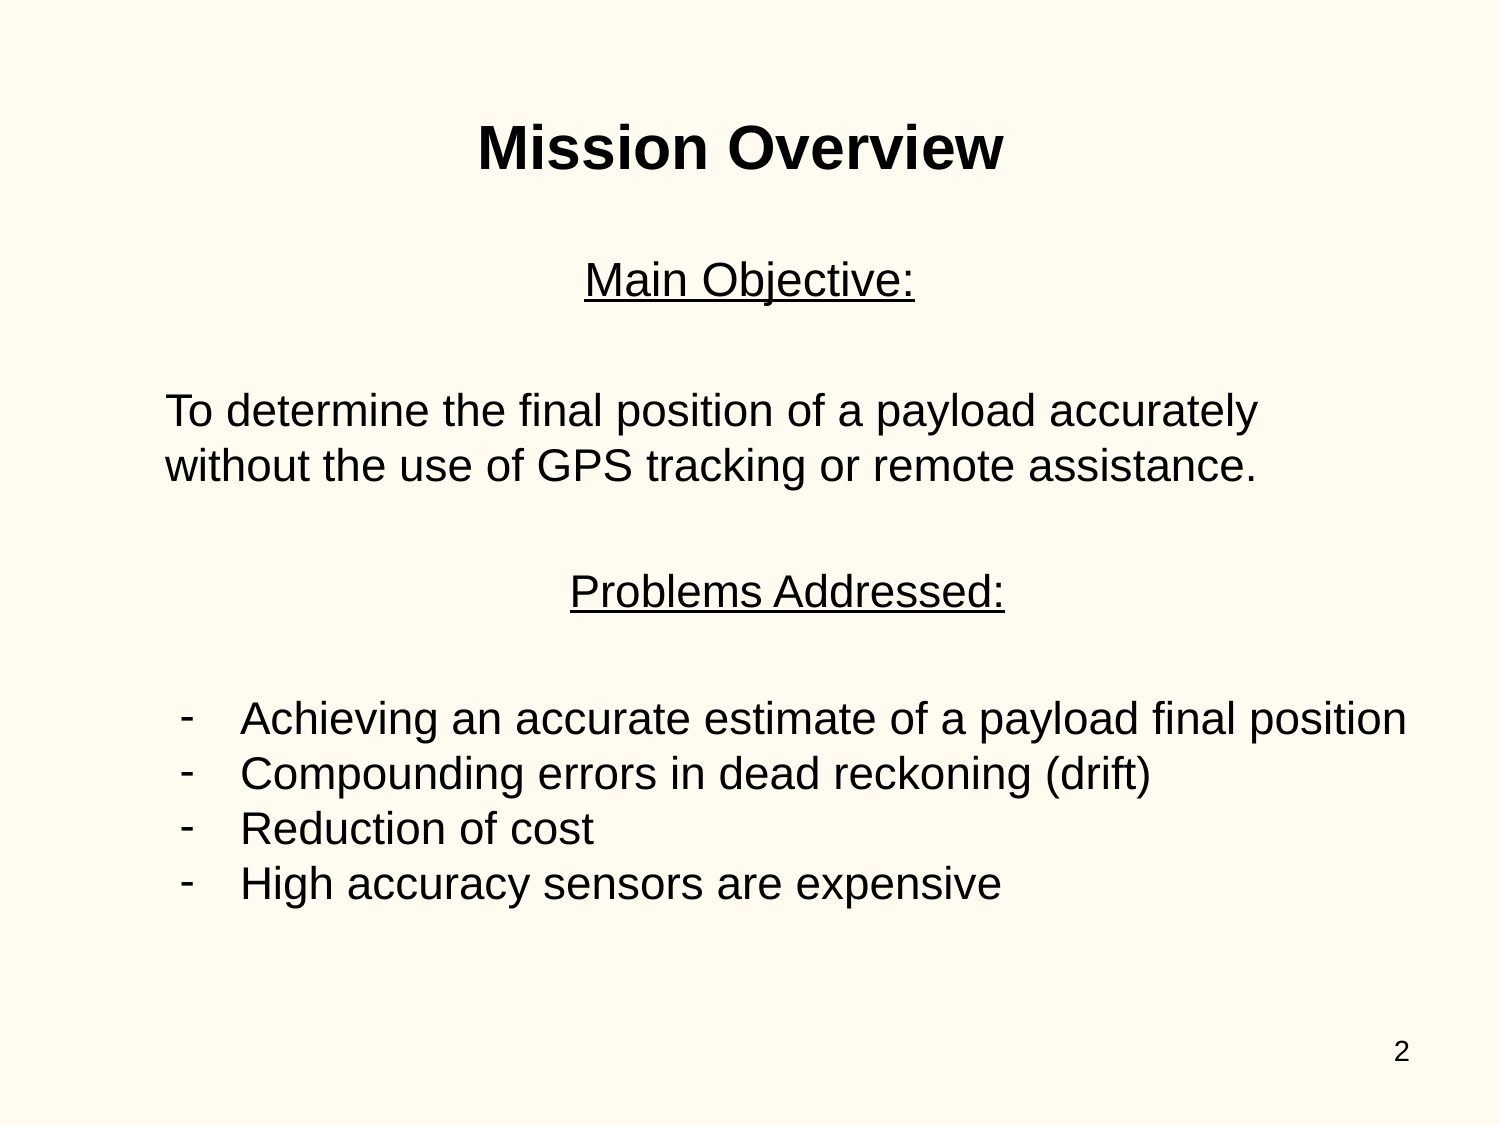

Mission Overview

Main Objective:

To determine the final position of a payload accurately without the use of GPS tracking or remote assistance.

Problems Addressed:

Achieving an accurate estimate of a payload final position
Compounding errors in dead reckoning (drift)
Reduction of cost
High accuracy sensors are expensive

2